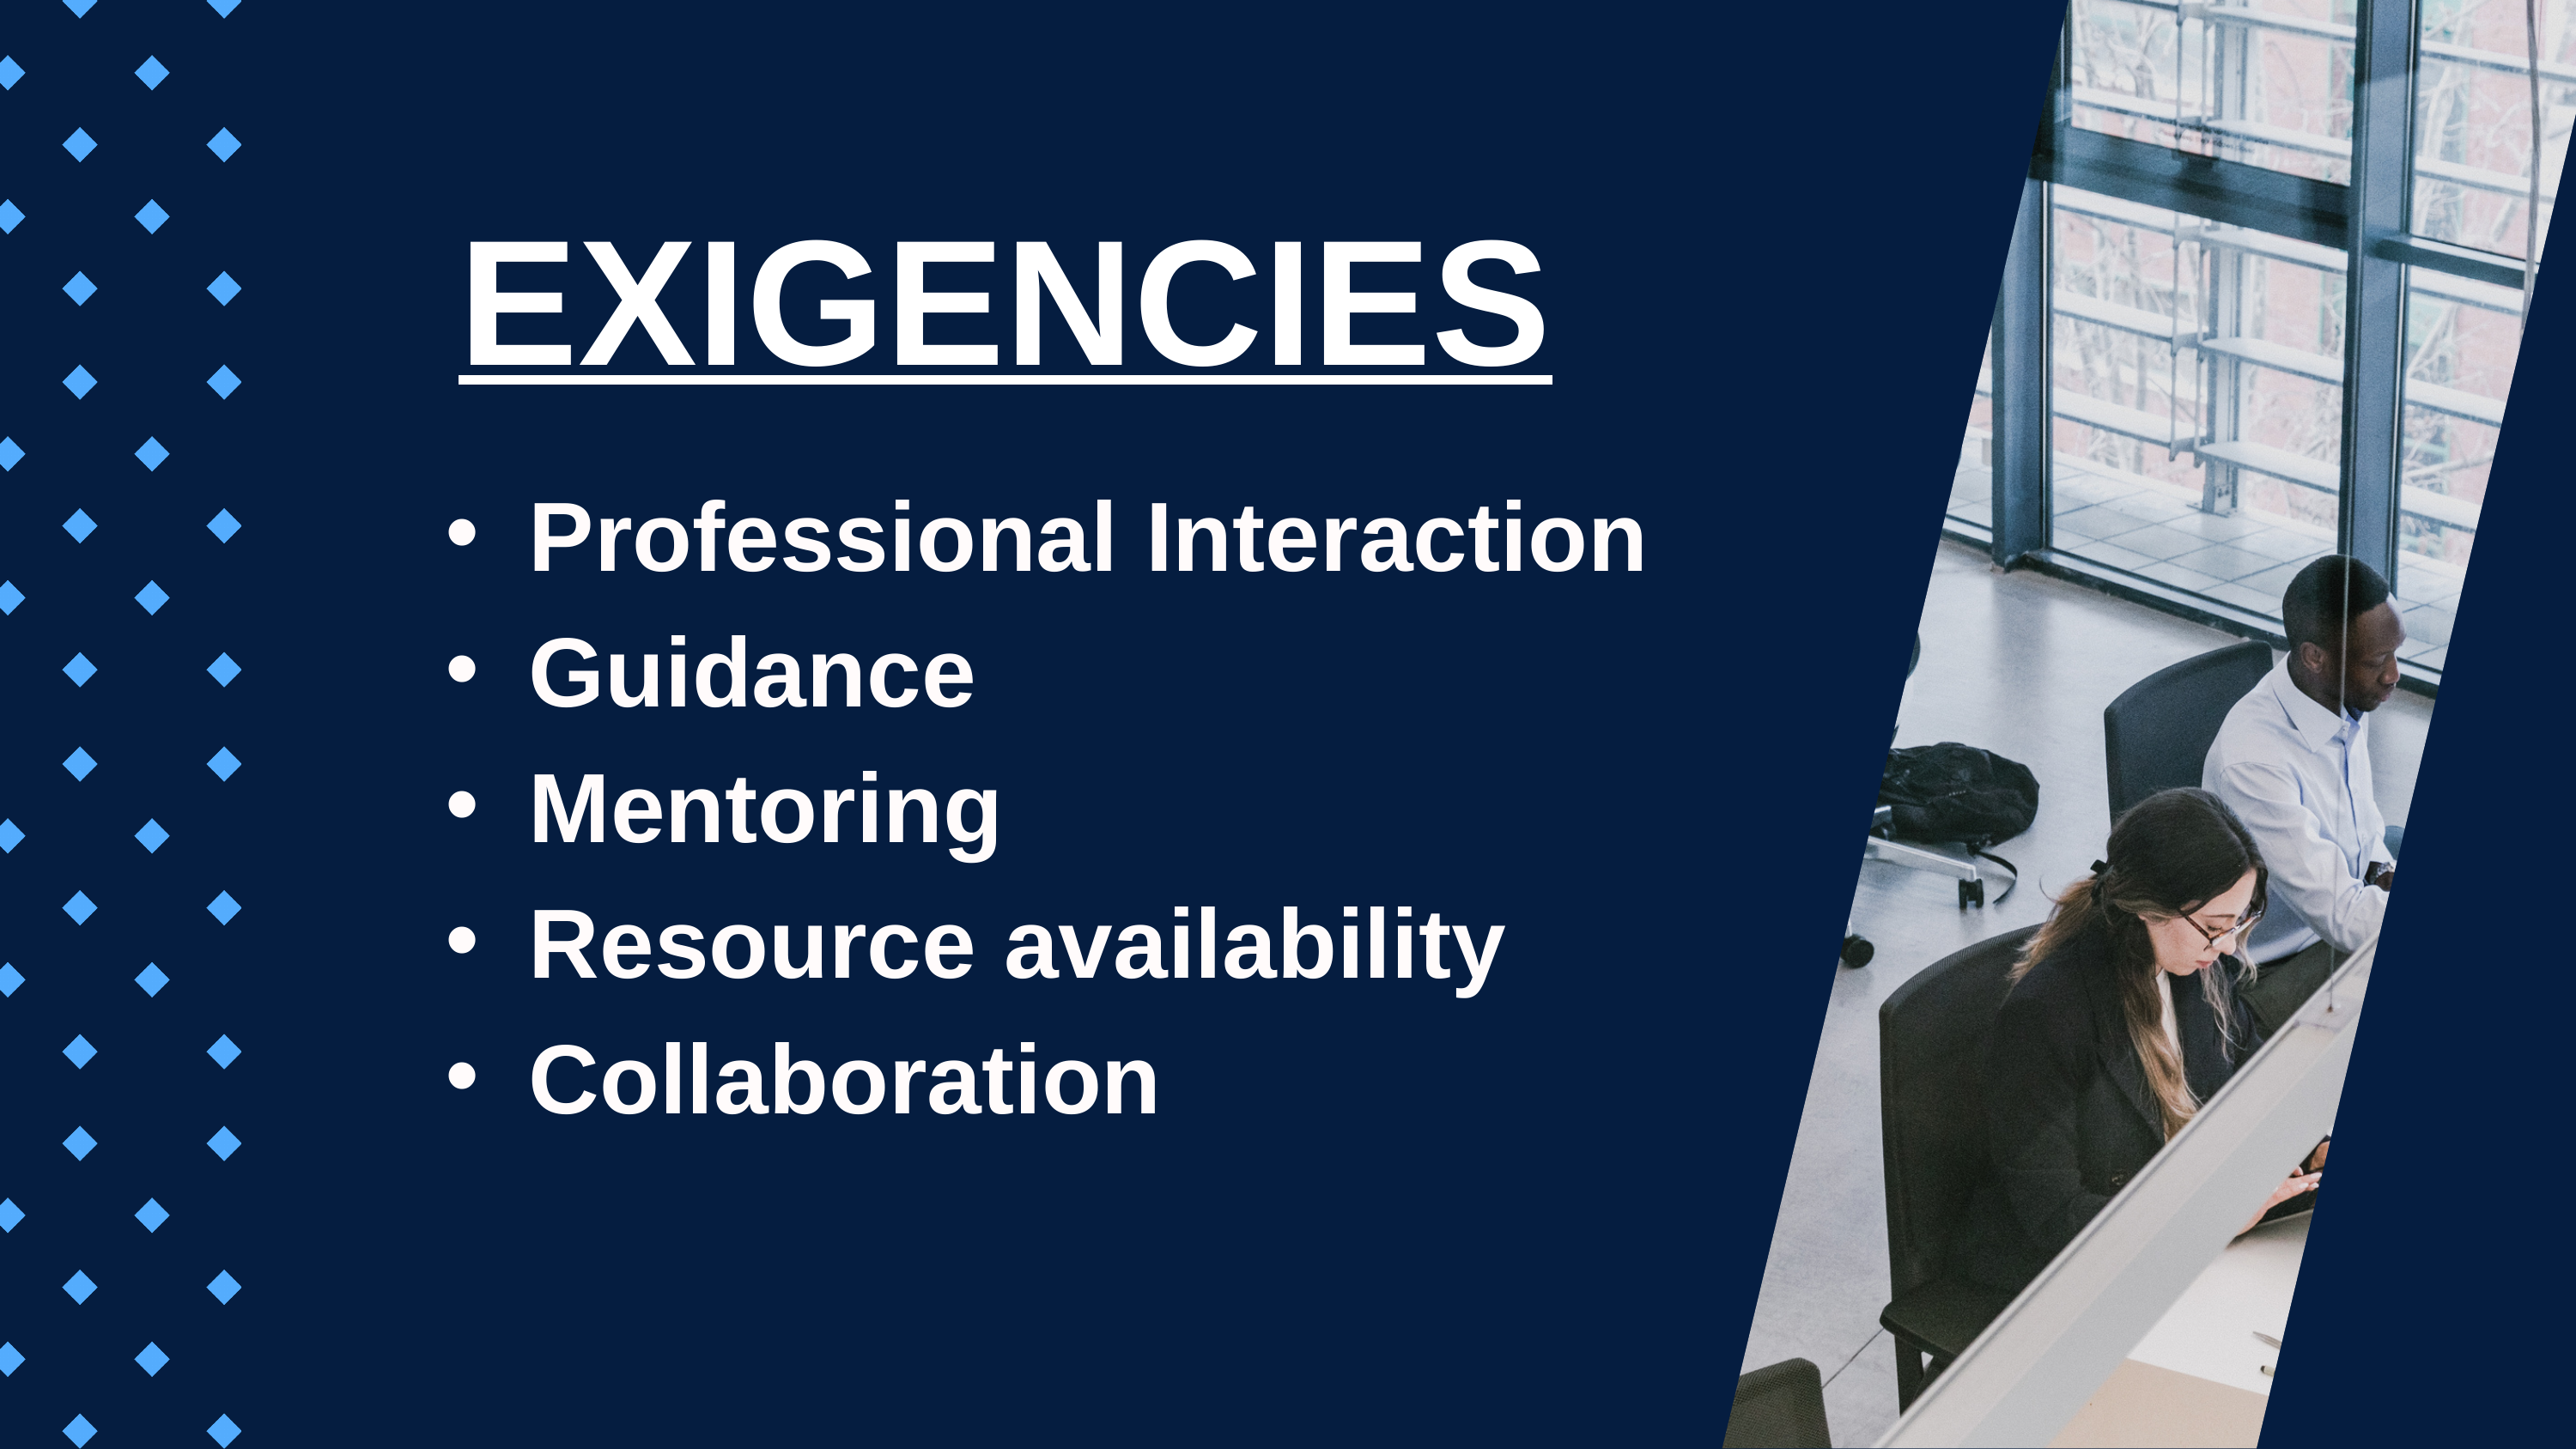

EXIGENCIES

Professional Interaction
Guidance
Mentoring
Resource availability
Collaboration